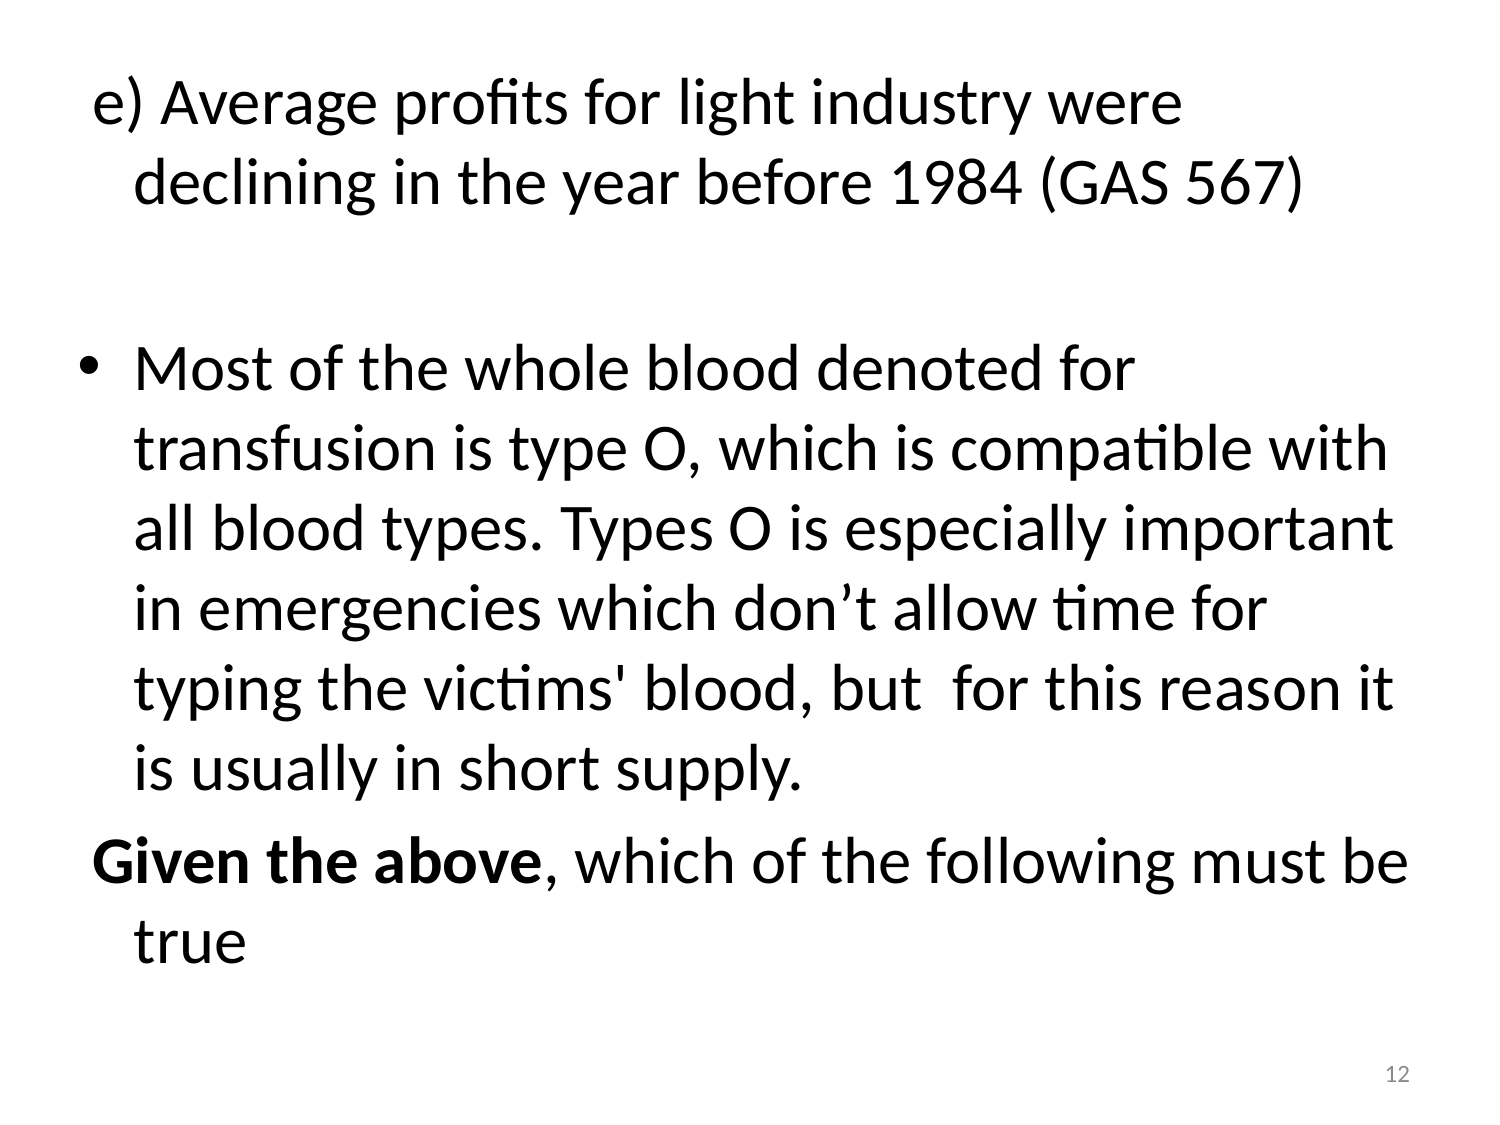

e) Average profits for light industry were declining in the year before 1984 (GAS 567)

Most of the whole blood denoted for transfusion is type O, which is compatible with all blood types. Types O is especially important in emergencies which don’t allow time for typing the victims' blood, but  for this reason it is usually in short supply.
 Given the above, which of the following must be true
12